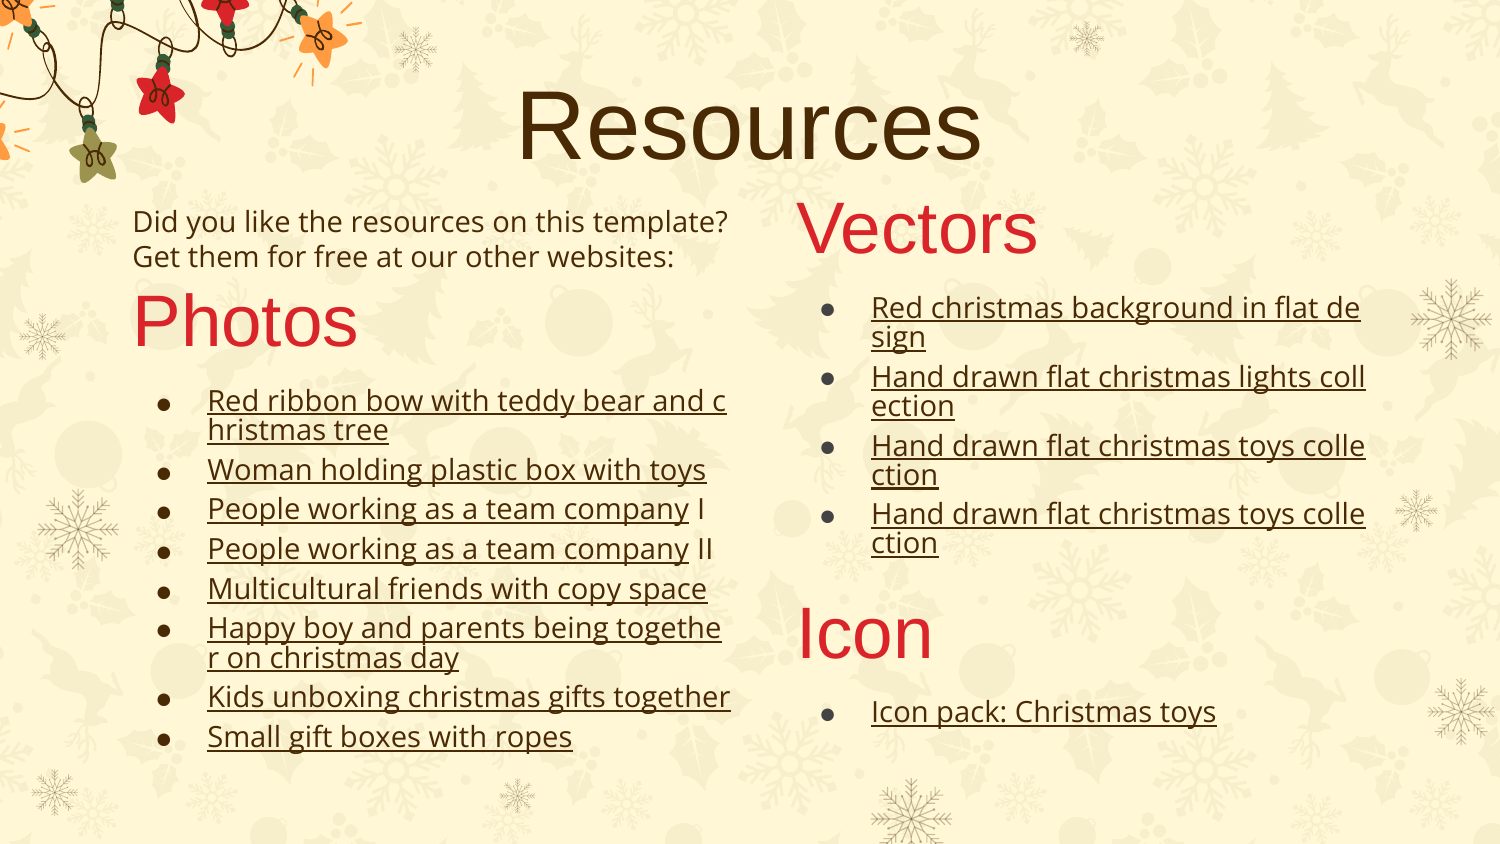

# Resources
Vectors
Red christmas background in flat design
Hand drawn flat christmas lights collection
Hand drawn flat christmas toys collection
Hand drawn flat christmas toys collection
Icon
Icon pack: Christmas toys
Did you like the resources on this template? Get them for free at our other websites:
Photos
Red ribbon bow with teddy bear and christmas tree
Woman holding plastic box with toys
People working as a team company I
People working as a team company II
Multicultural friends with copy space
Happy boy and parents being together on christmas day
Kids unboxing christmas gifts together
Small gift boxes with ropes